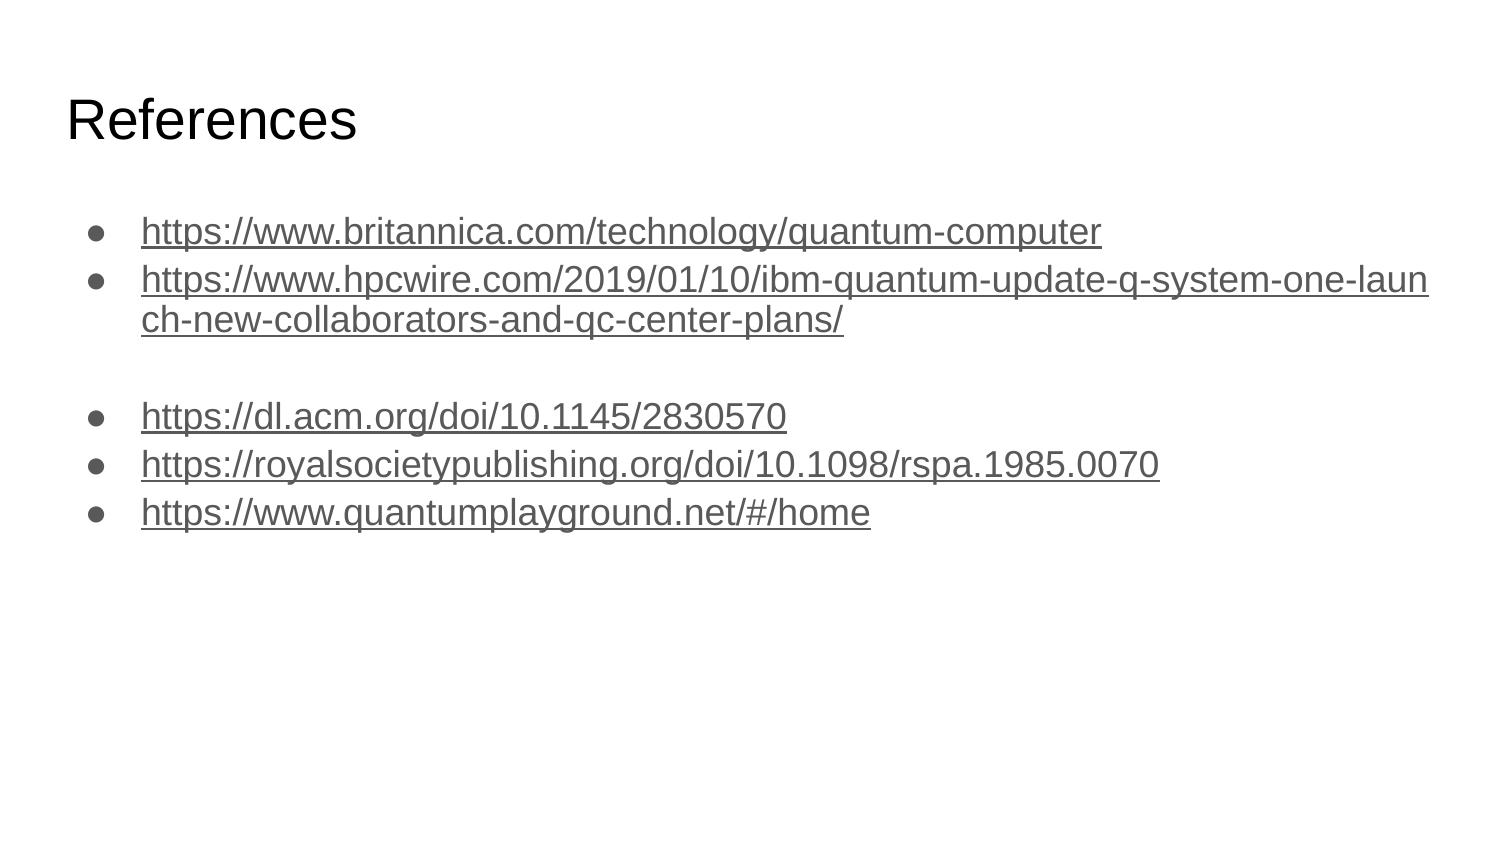

# References
https://www.britannica.com/technology/quantum-computer
https://www.hpcwire.com/2019/01/10/ibm-quantum-update-q-system-one-launch-new-collaborators-and-qc-center-plans/
https://dl.acm.org/doi/10.1145/2830570
https://royalsocietypublishing.org/doi/10.1098/rspa.1985.0070
https://www.quantumplayground.net/#/home